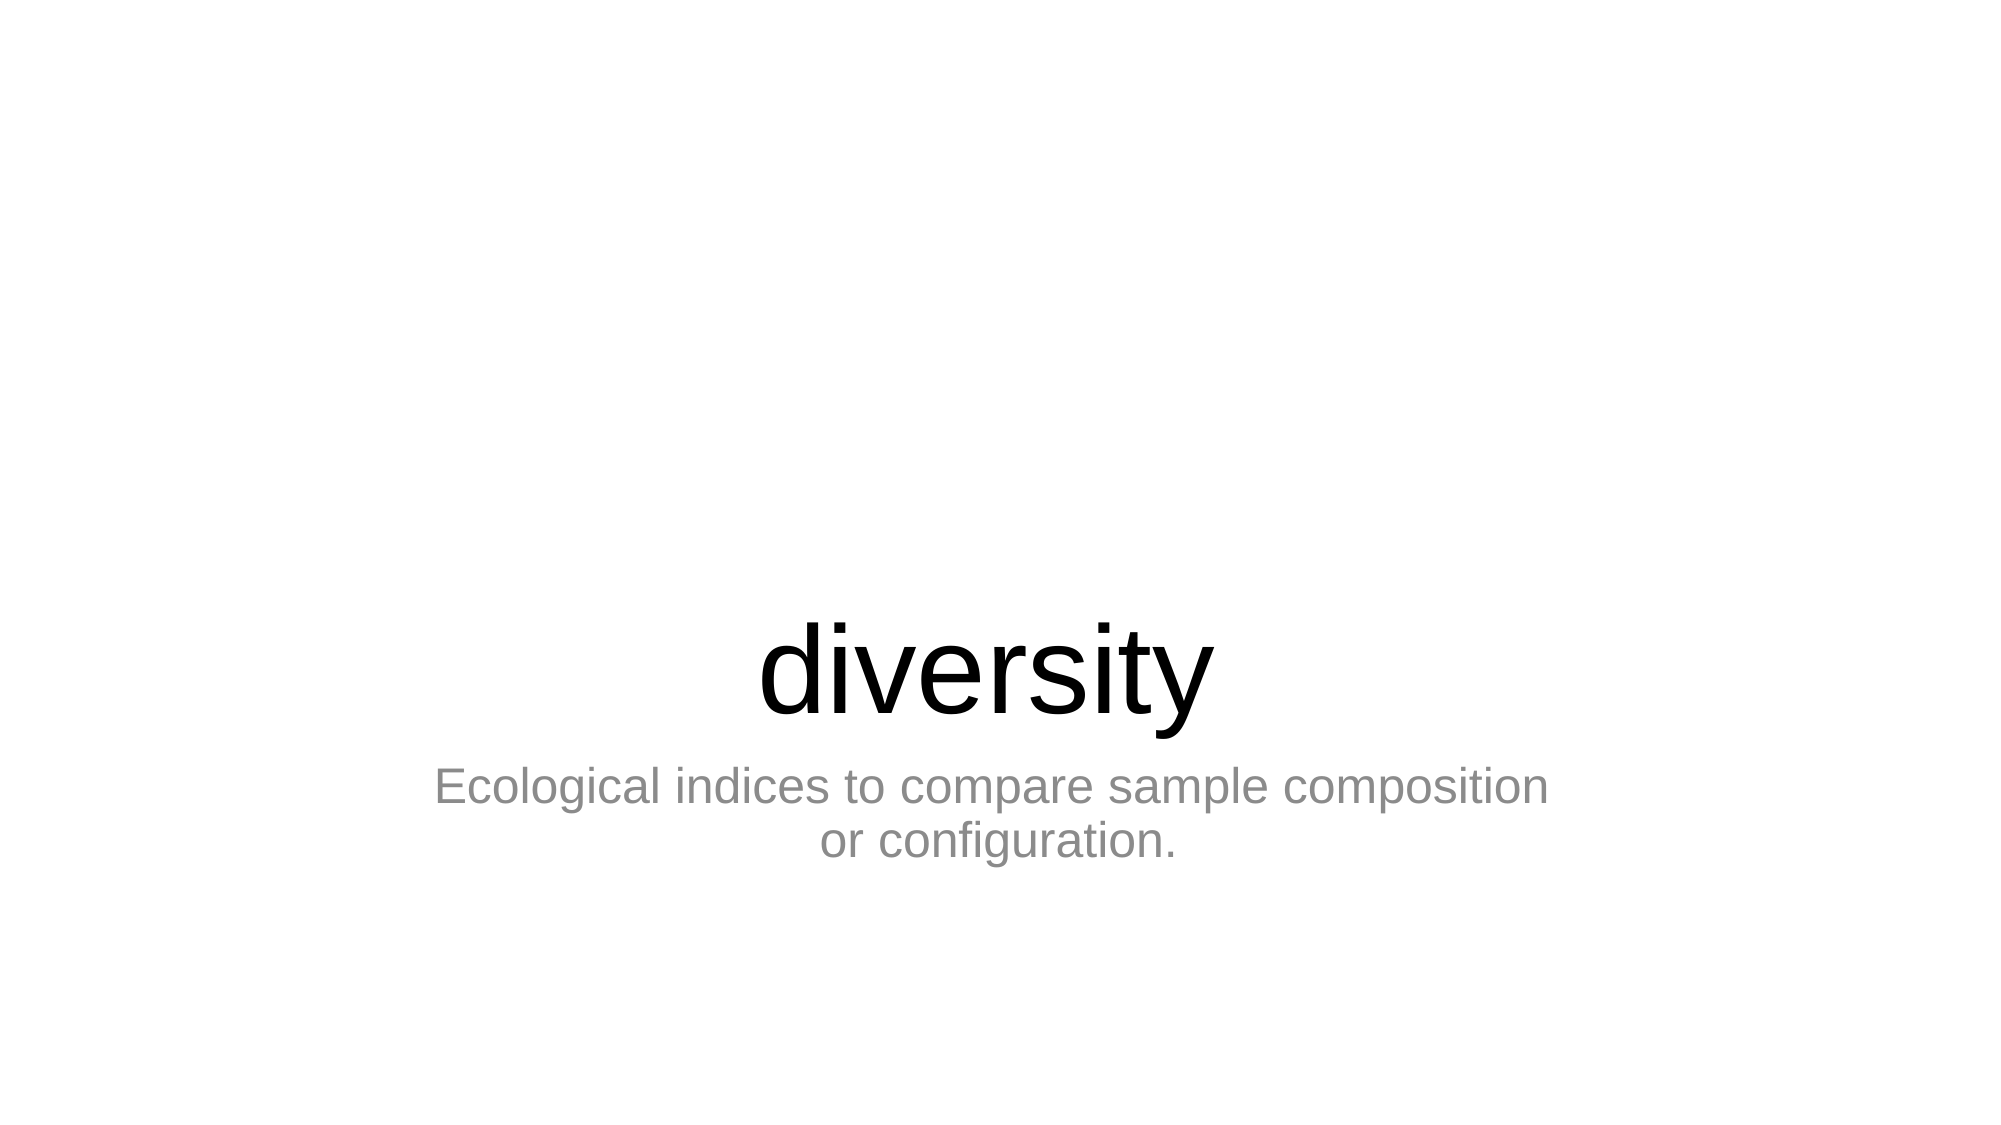

# diversity
Ecological indices to compare sample composition
or configuration.